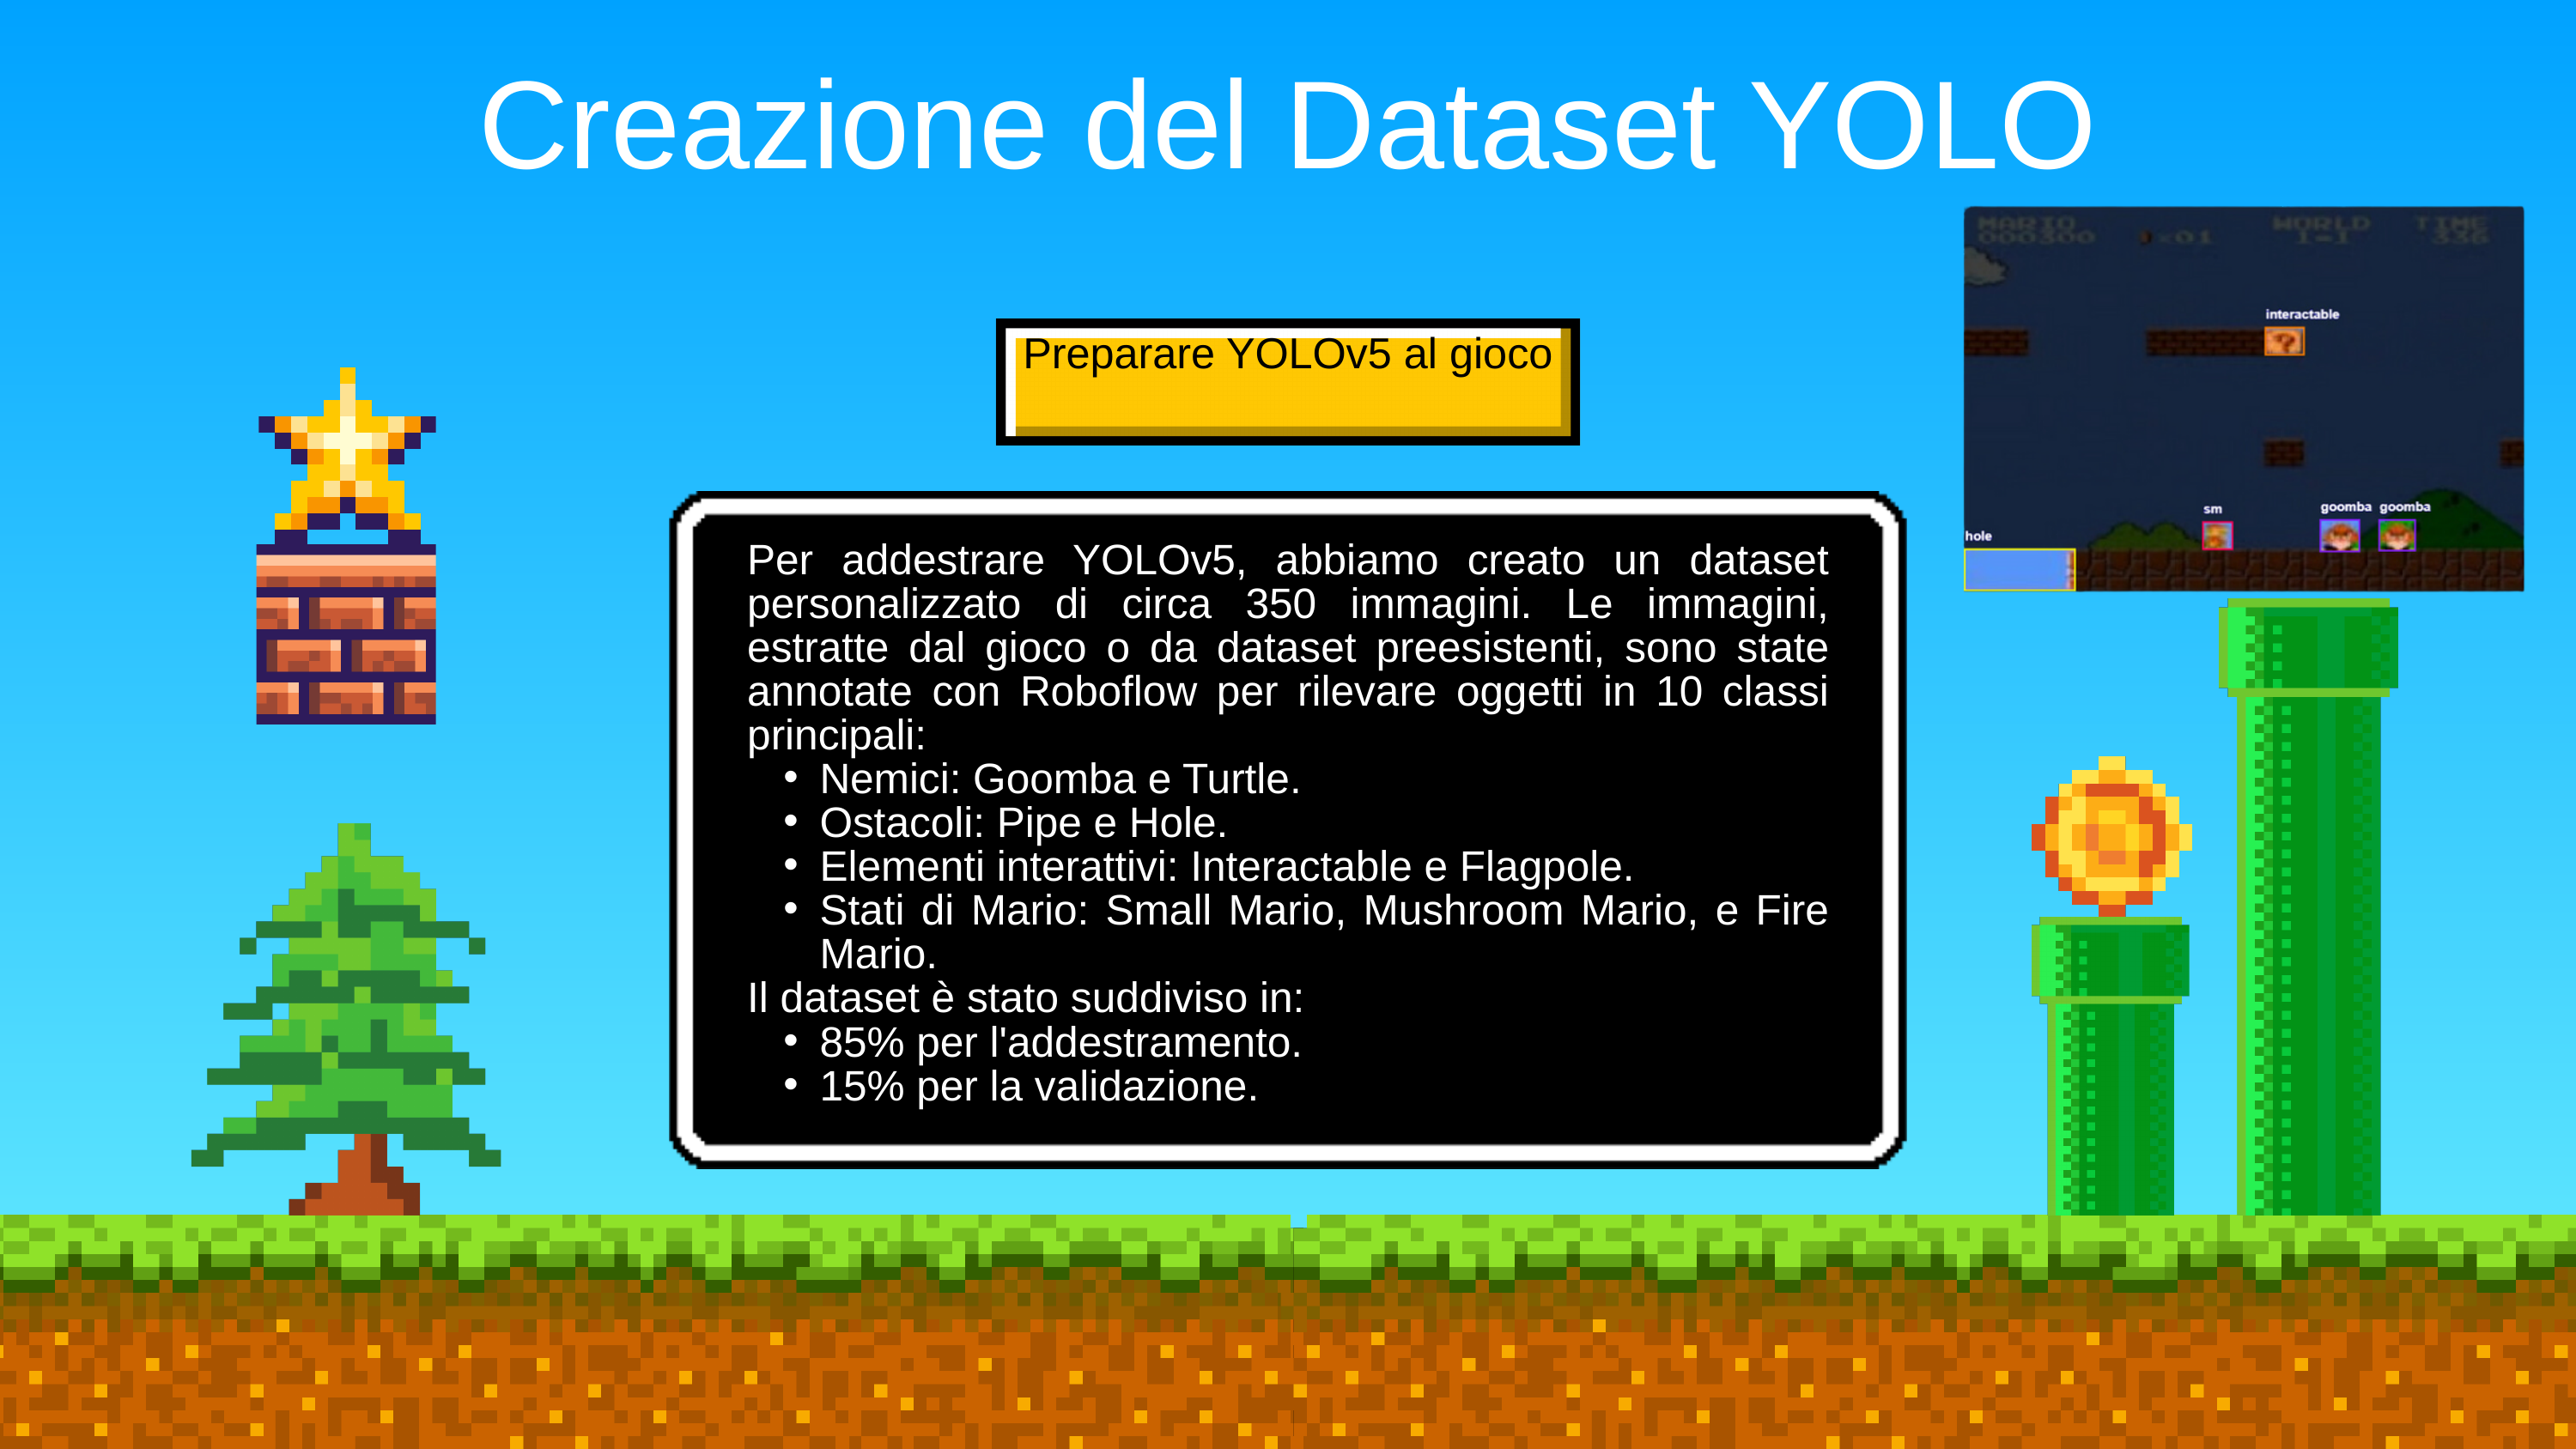

Creazione del Dataset YOLO

Preparare YOLOv5 al gioco

Per addestrare YOLOv5, abbiamo creato un dataset personalizzato di circa 350 immagini. Le immagini, estratte dal gioco o da dataset preesistenti, sono state annotate con Roboflow per rilevare oggetti in 10 classi principali:
Nemici: Goomba e Turtle.
Ostacoli: Pipe e Hole.
Elementi interattivi: Interactable e Flagpole.
Stati di Mario: Small Mario, Mushroom Mario, e Fire Mario.
Il dataset è stato suddiviso in:
85% per l'addestramento.
15% per la validazione.